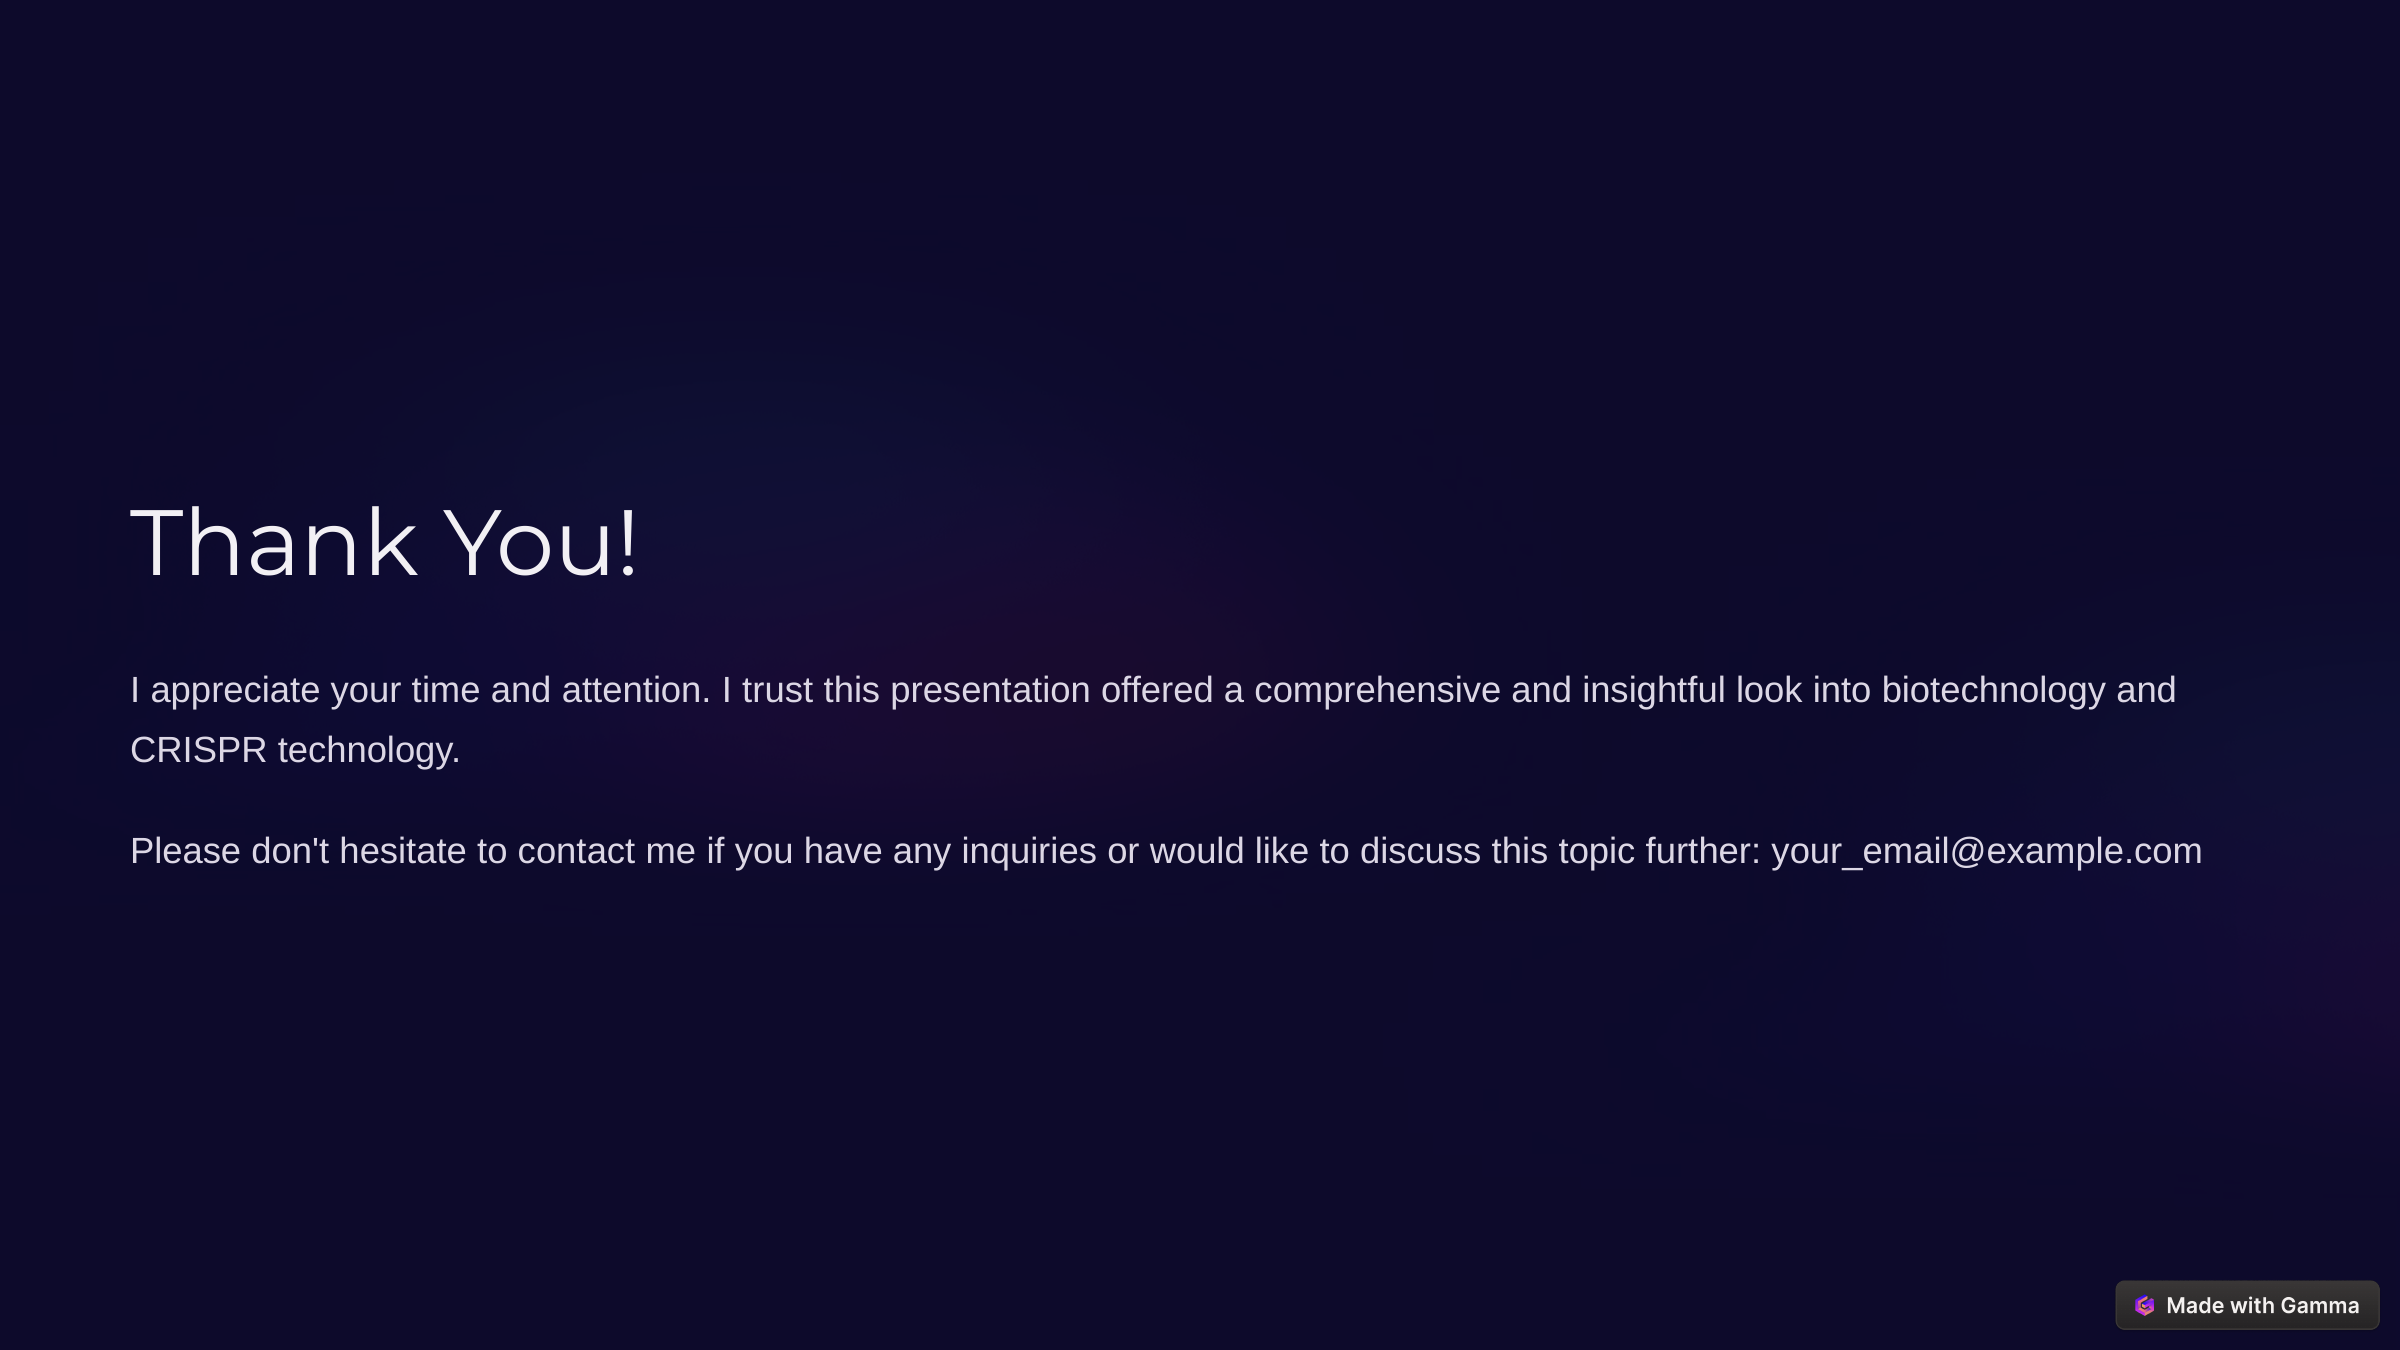

Thank You!
I appreciate your time and attention. I trust this presentation offered a comprehensive and insightful look into biotechnology and CRISPR technology.
Please don't hesitate to contact me if you have any inquiries or would like to discuss this topic further: your_email@example.com